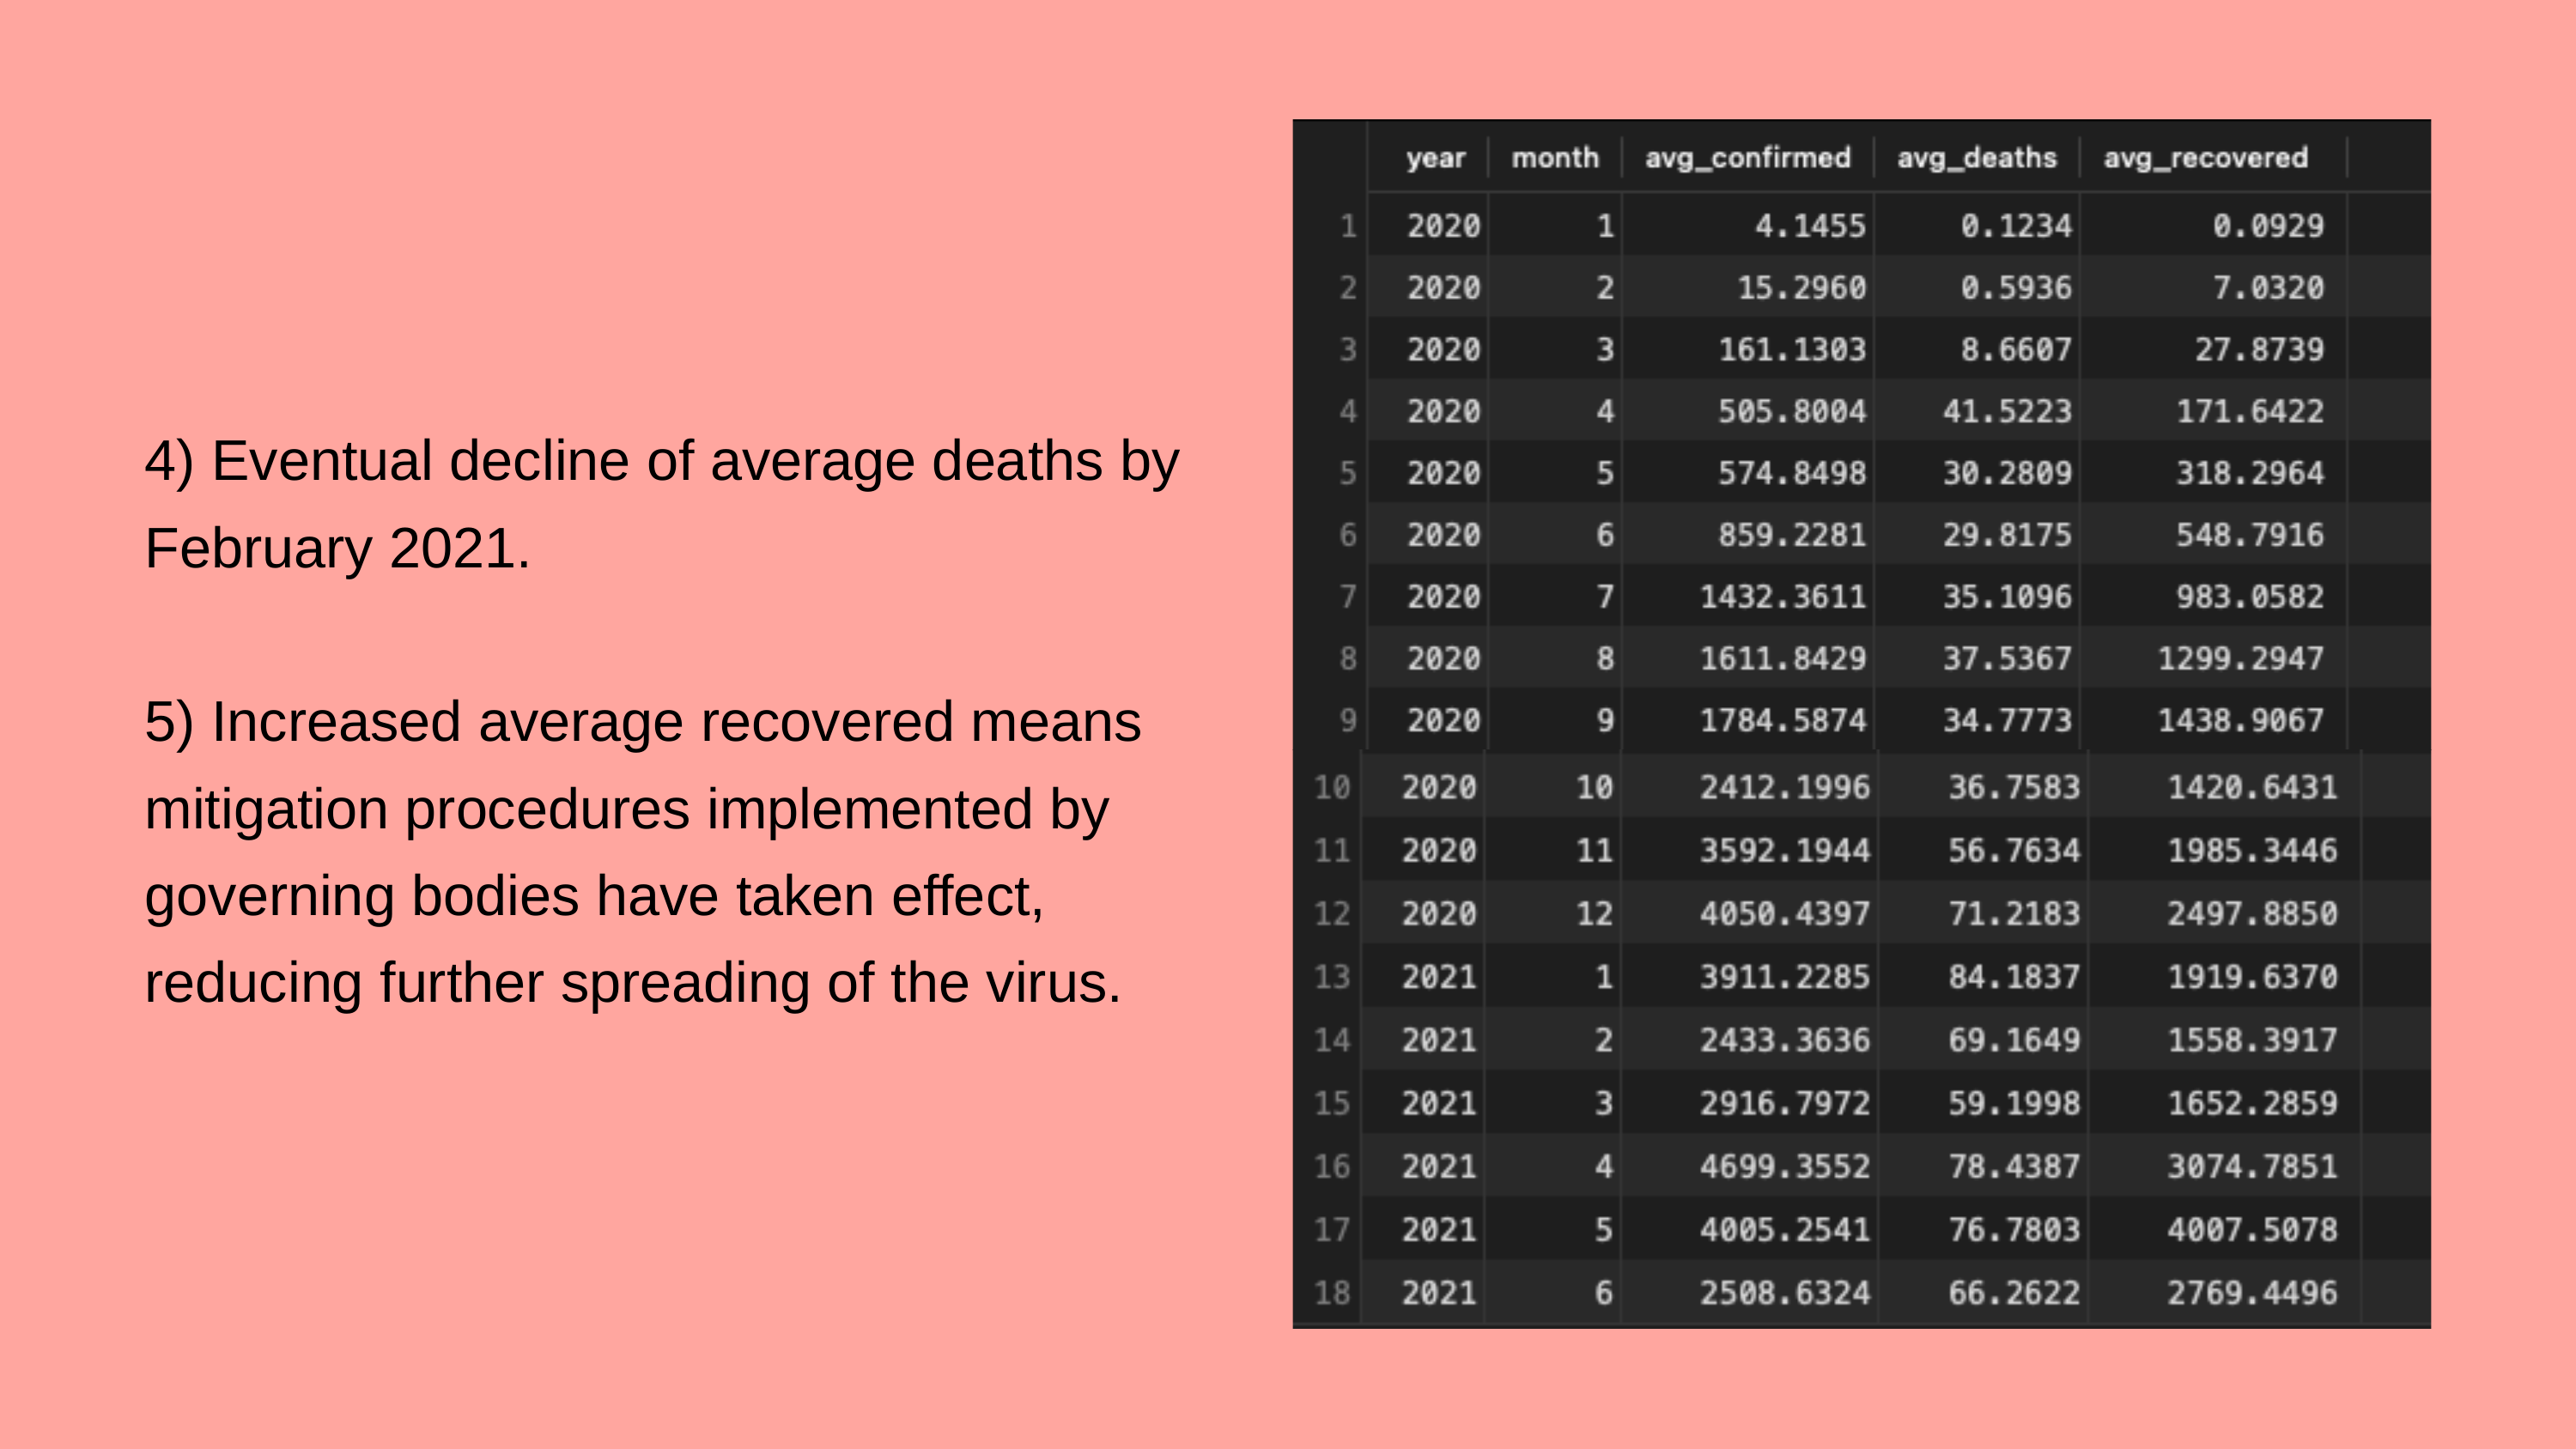

4) Eventual decline of average deaths by February 2021.

5) Increased average recovered means mitigation procedures implemented by governing bodies have taken effect, reducing further spreading of the virus.